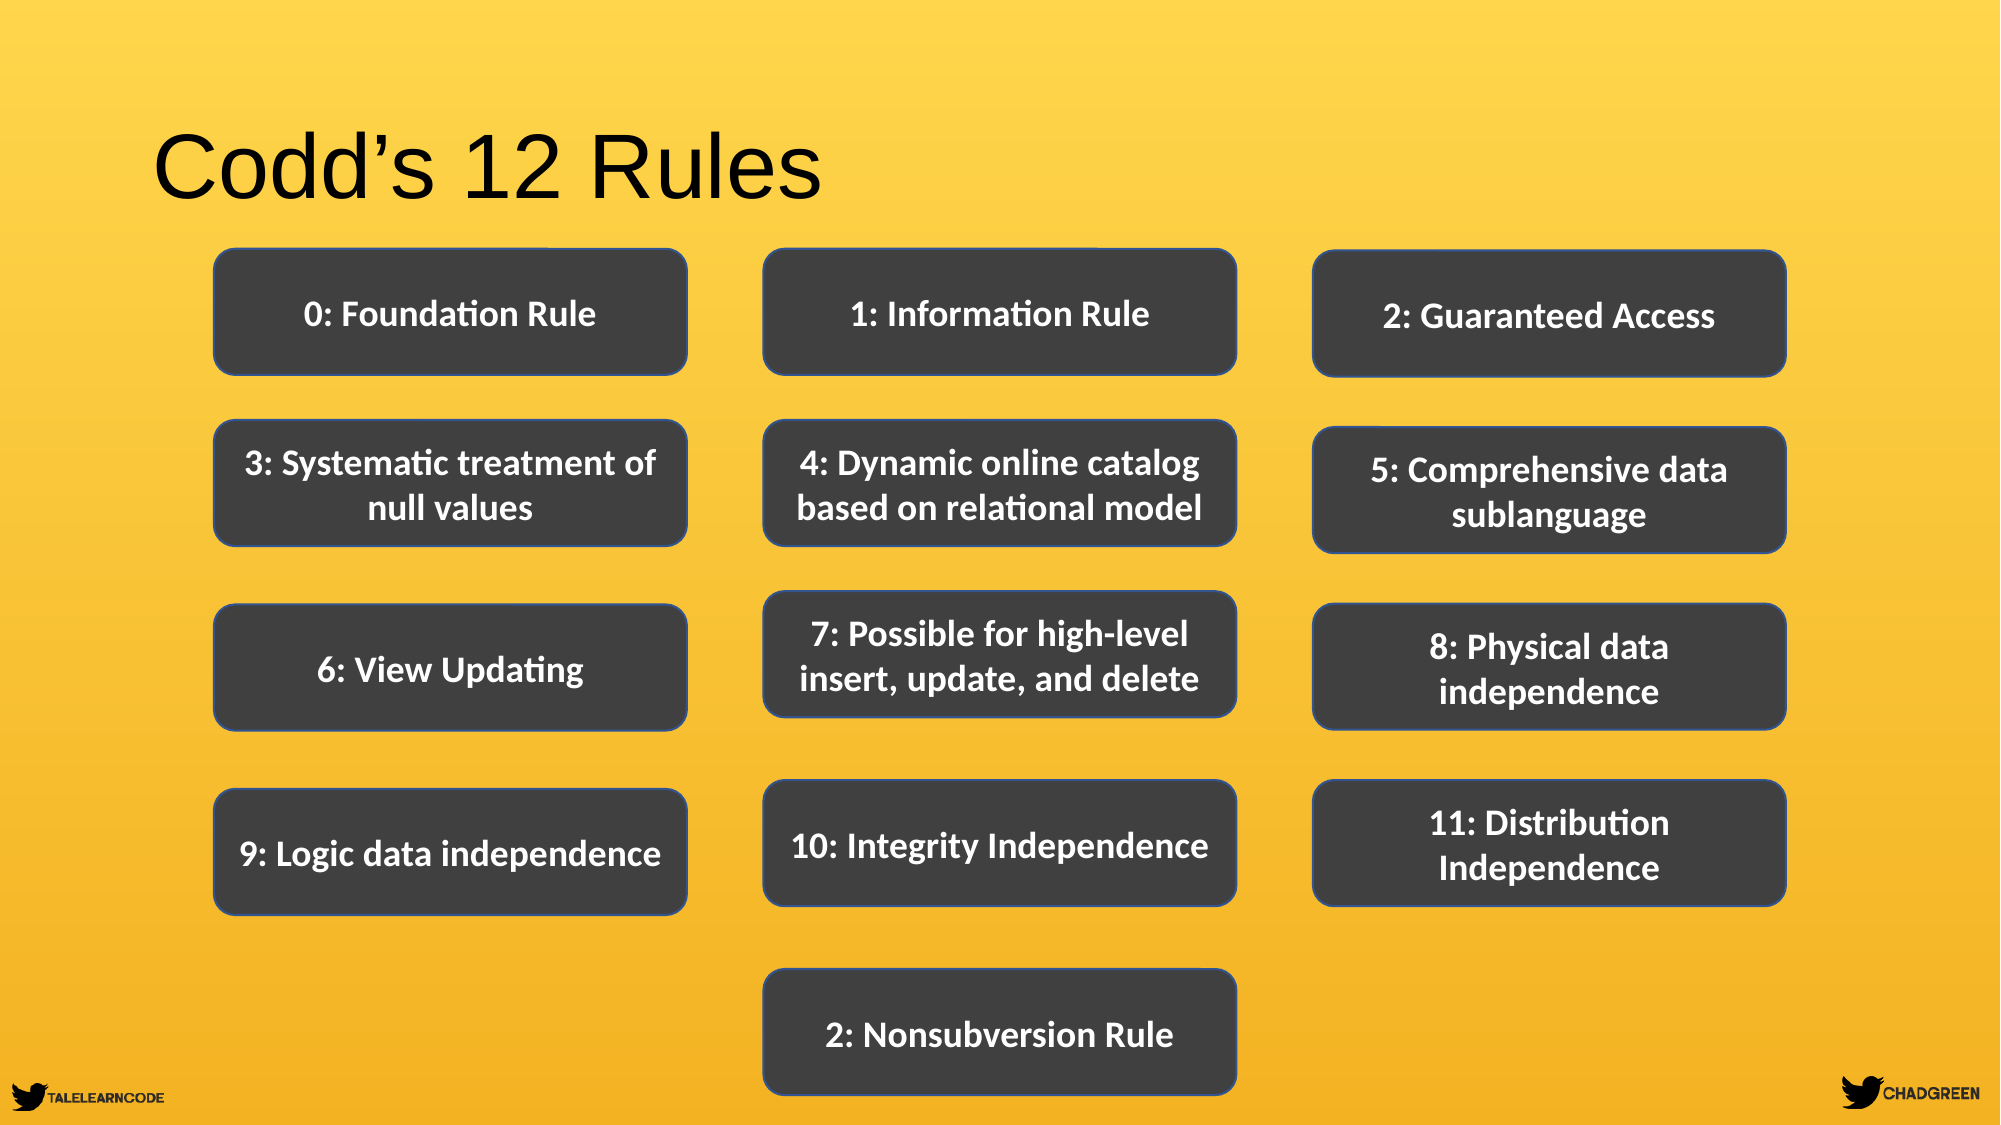

# Codd’s 12 Rules
0: Foundation Rule
1: Information Rule
2: Guaranteed Access
3: Systematic treatment of null values
4: Dynamic online catalog based on relational model
5: Comprehensive data sublanguage
7: Possible for high-level insert, update, and delete
8: Physical data independence
6: View Updating
10: Integrity Independence
11: Distribution Independence
9: Logic data independence
2: Nonsubversion Rule